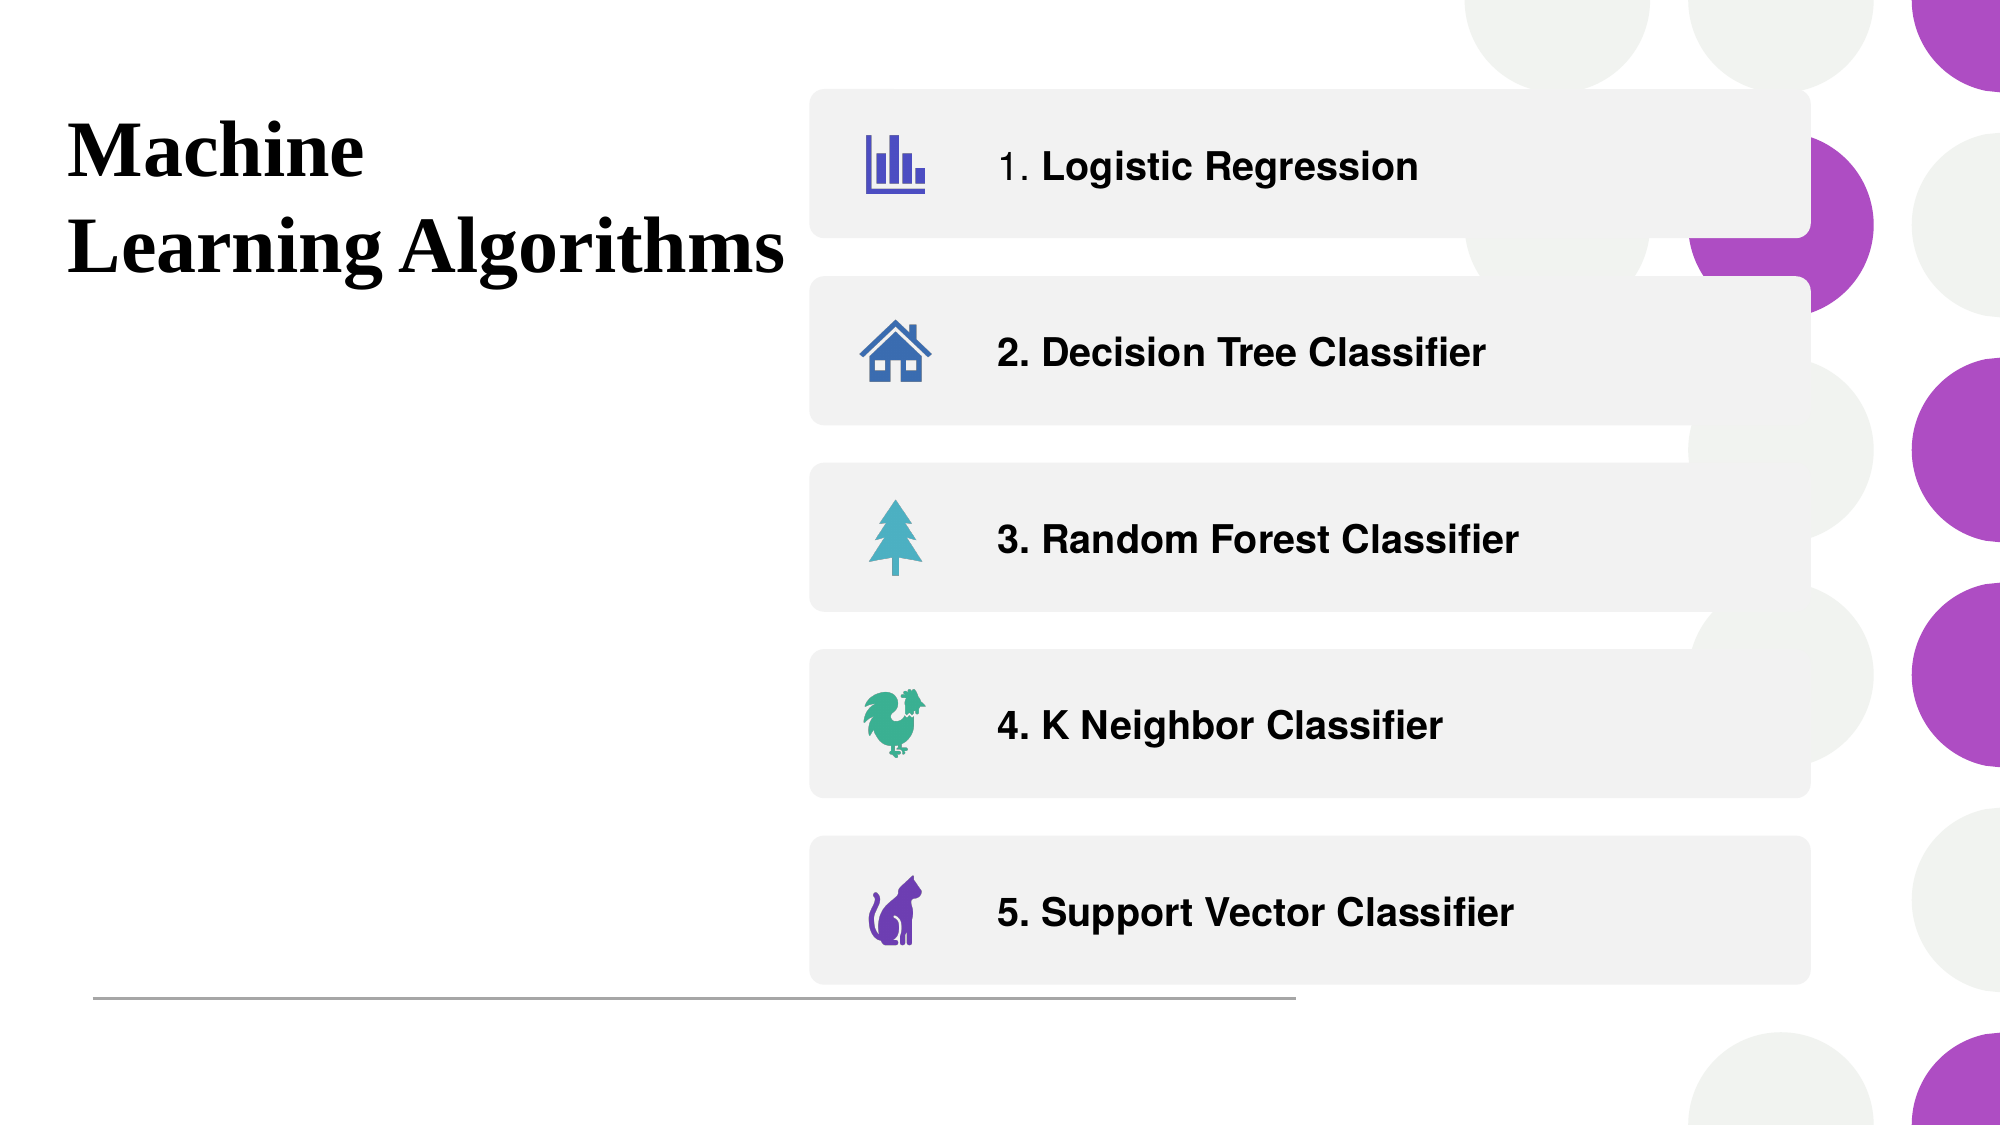

# Machine Learning Algorithms
1. Logistic Regression
2. Decision Tree Classifier
3. Random Forest Classifier
4. K Neighbor Classifier
5. Support Vector Classifier